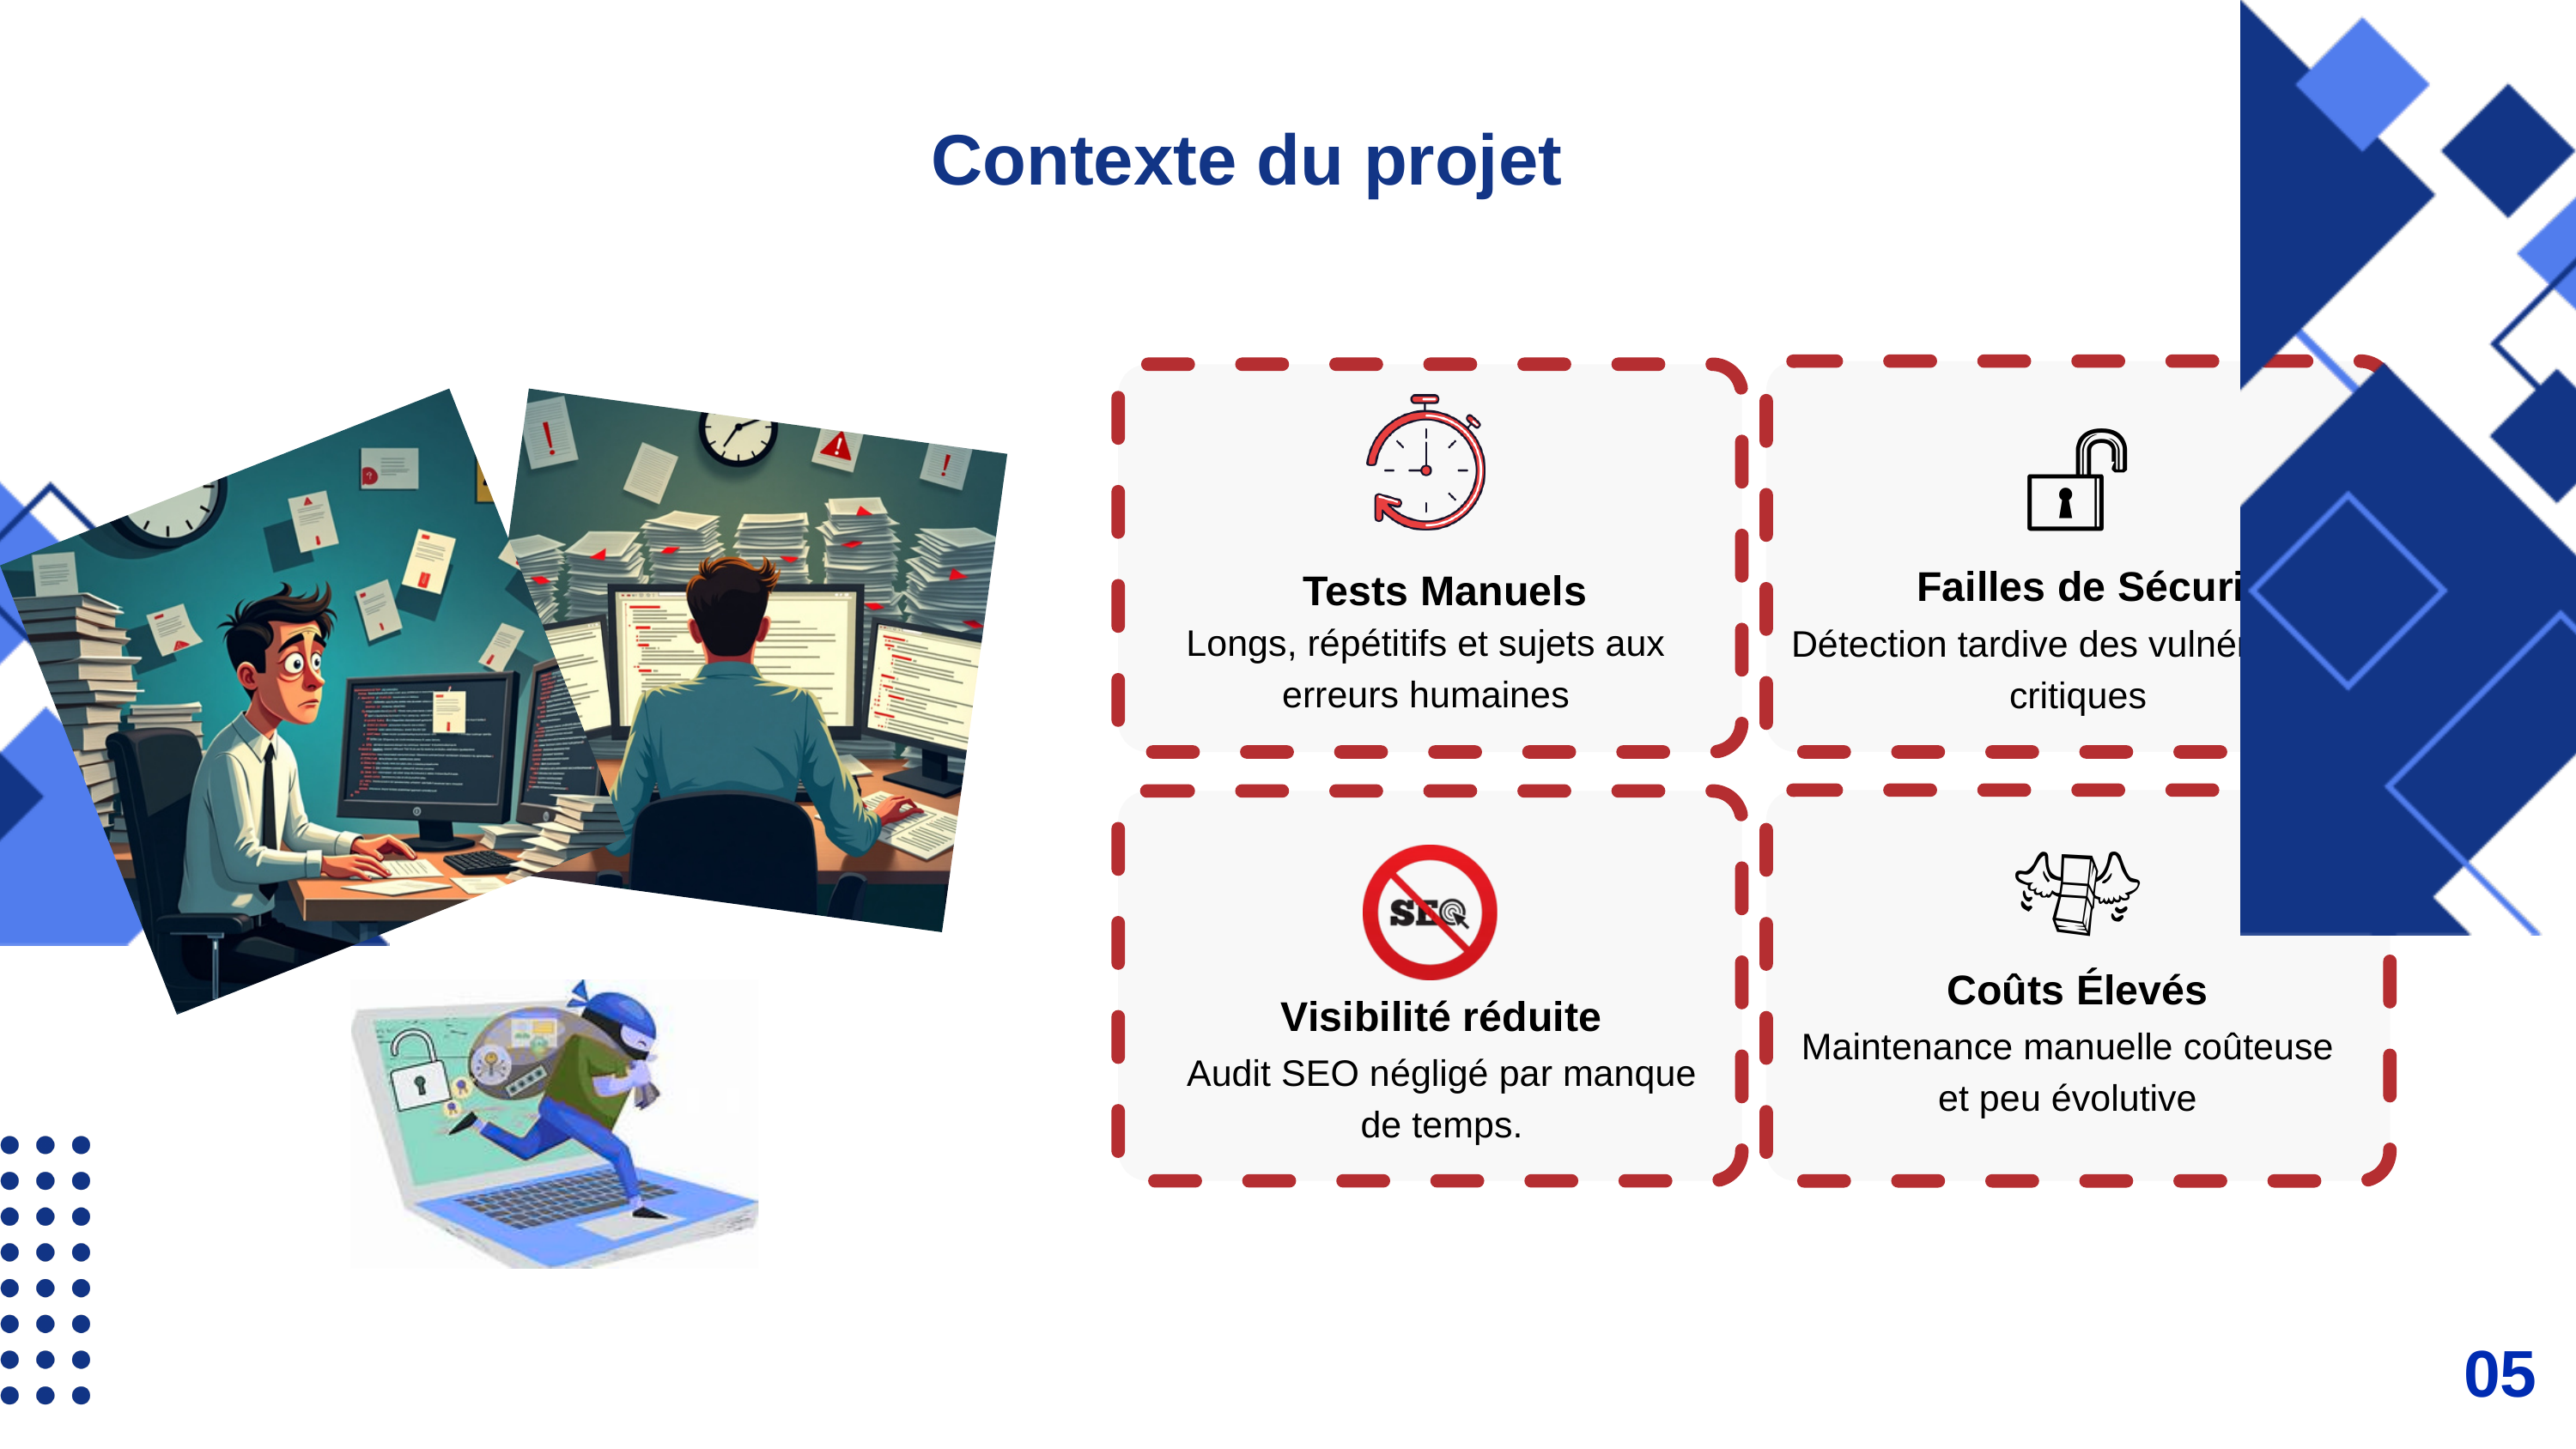

Contexte du projet

🔓
Failles de Sécurité
Détection tardive des vulnérabilités critiques

Tests Manuels
Longs, répétitifs et sujets aux erreurs humaines

💸
Coûts Élevés
Maintenance manuelle coûteuse et peu évolutive

Visibilité réduite
Audit SEO négligé par manque de temps.

05